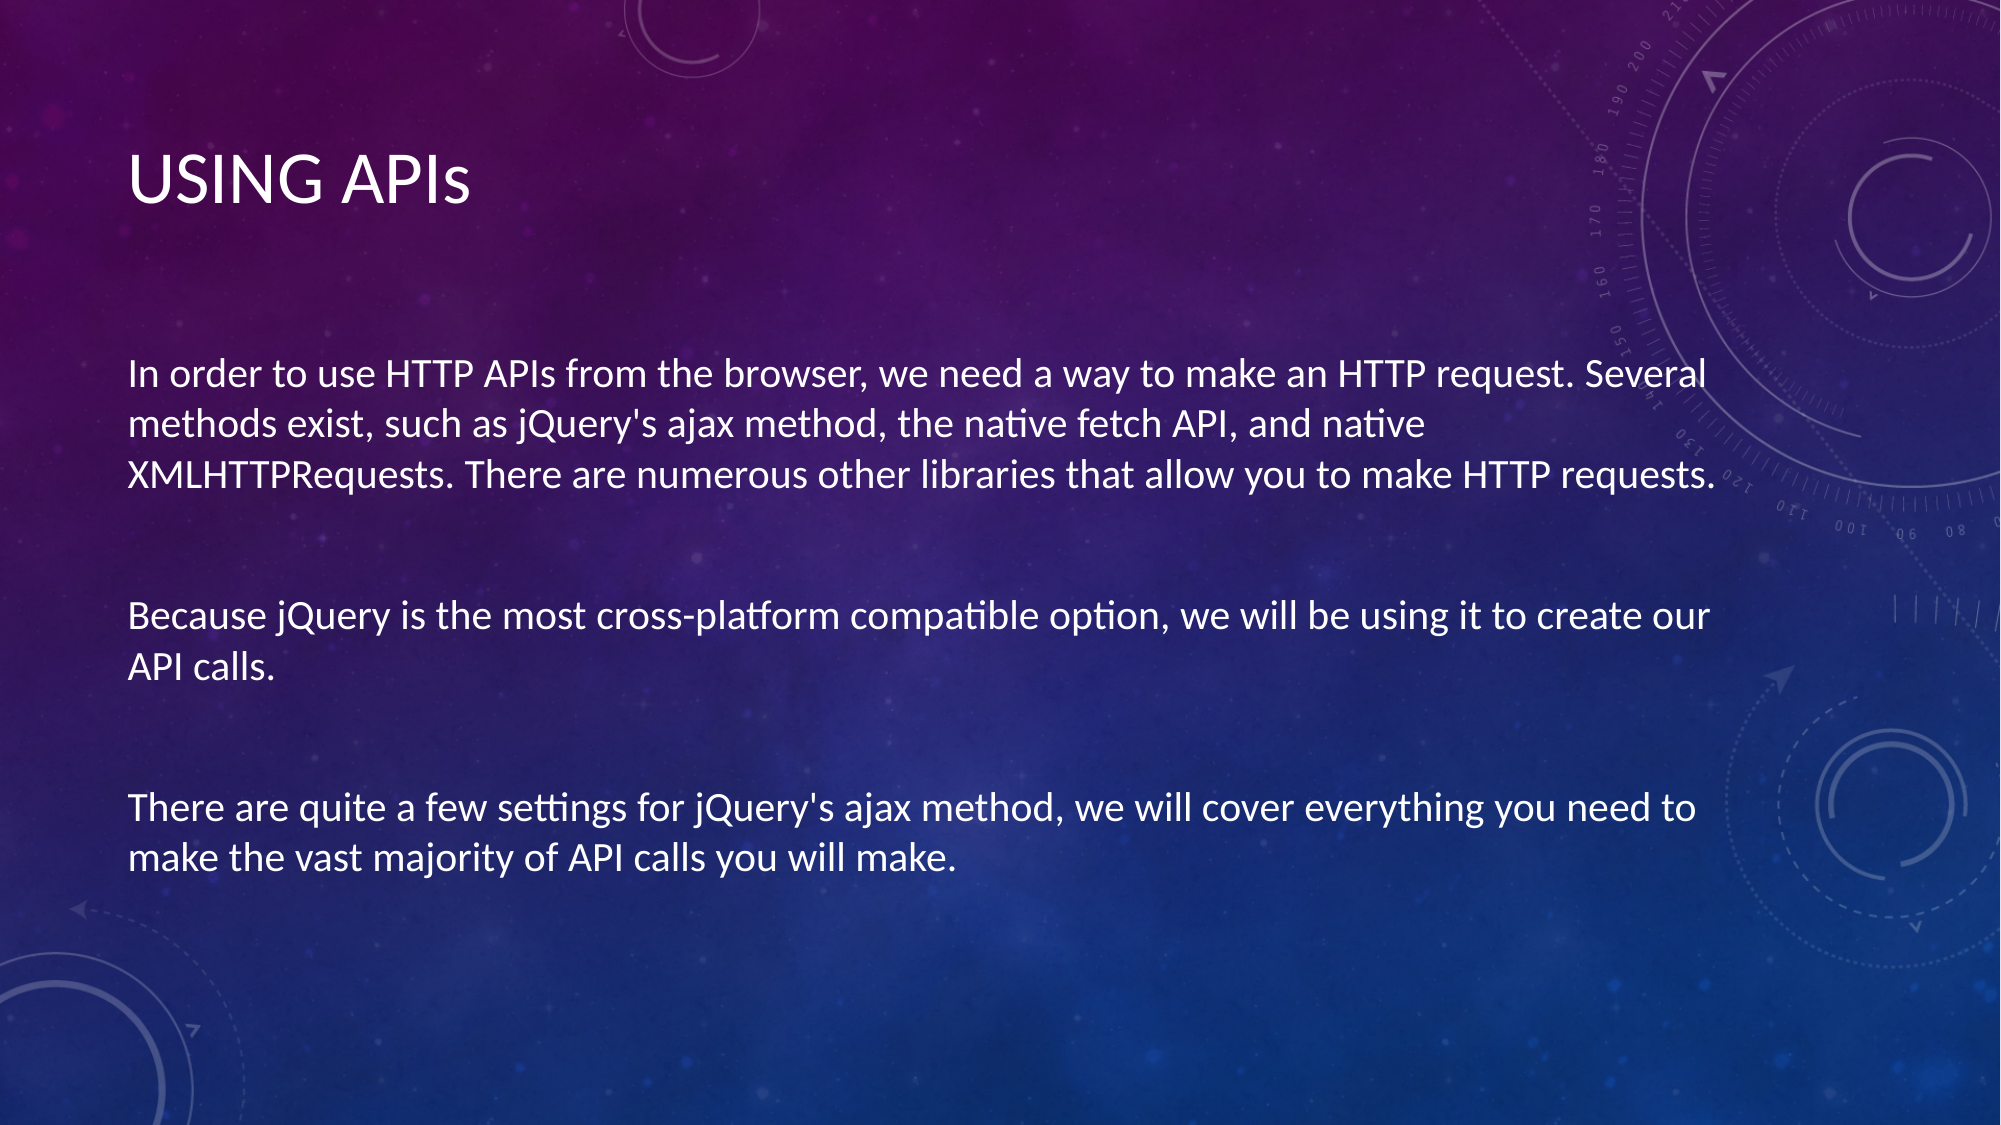

# Using apis
In order to use HTTP APIs from the browser, we need a way to make an HTTP request. Several methods exist, such as jQuery's ajax method, the native fetch API, and native XMLHTTPRequests. There are numerous other libraries that allow you to make HTTP requests.

Because jQuery is the most cross-platform compatible option, we will be using it to create our API calls.

There are quite a few settings for jQuery's ajax method, we will cover everything you need to make the vast majority of API calls you will make.